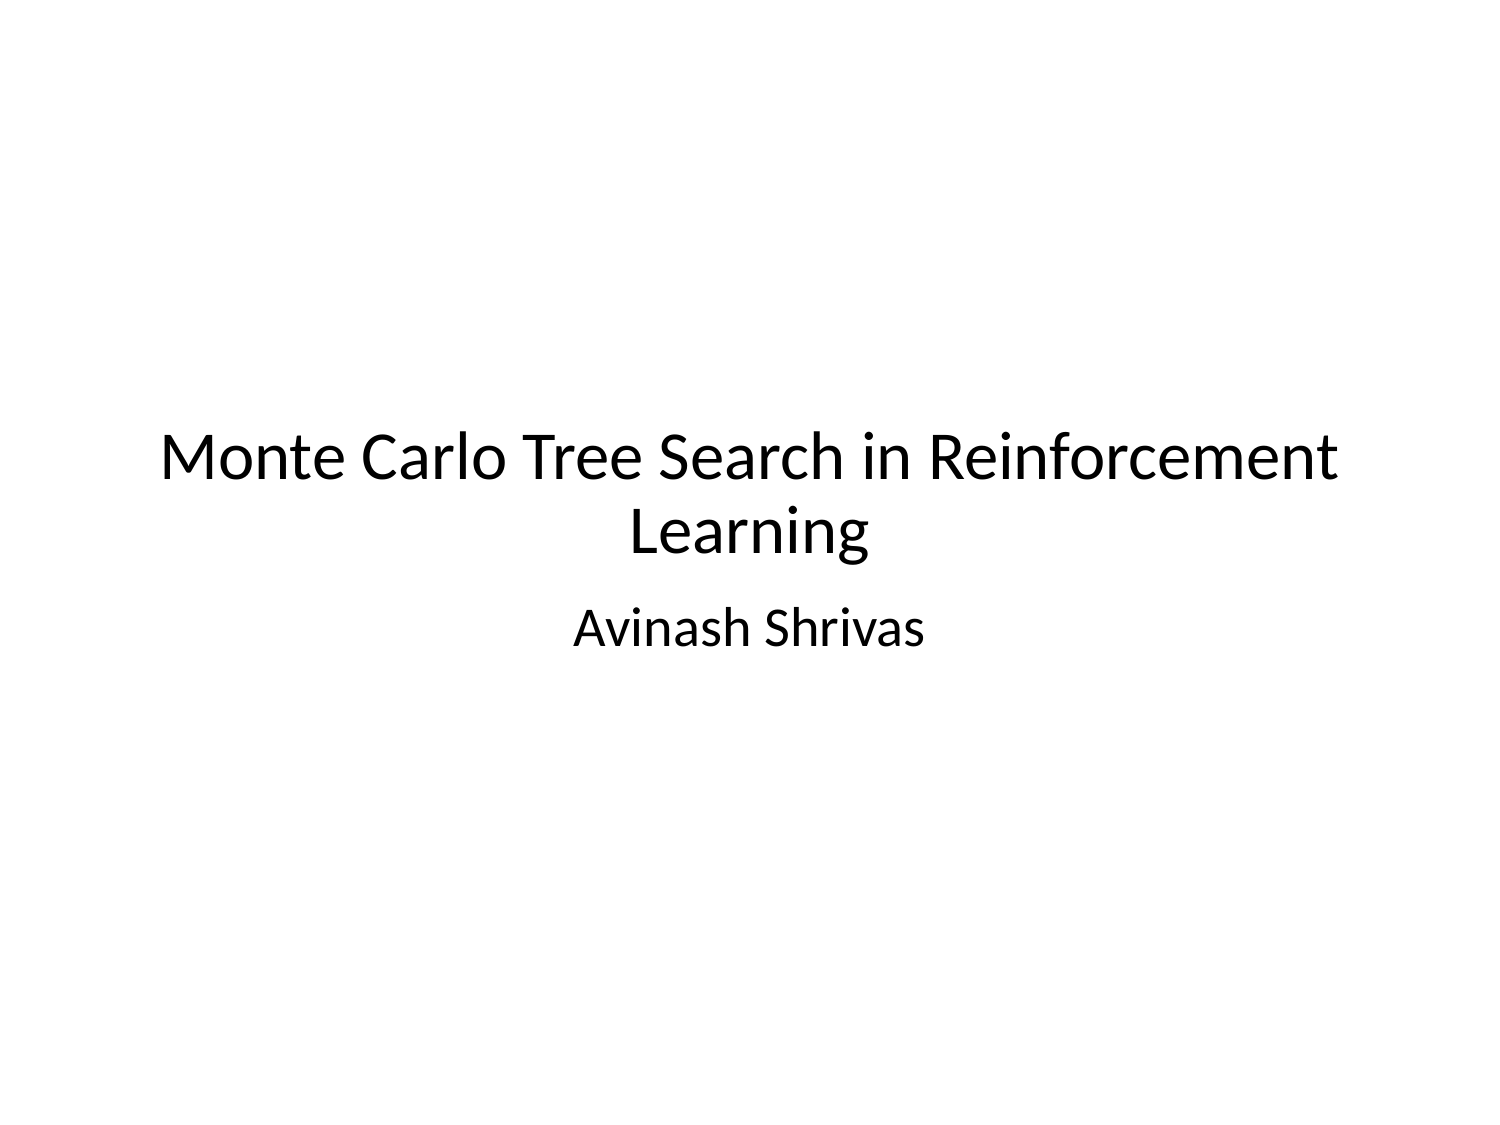

# Monte Carlo Tree Search in Reinforcement Learning
Avinash Shrivas